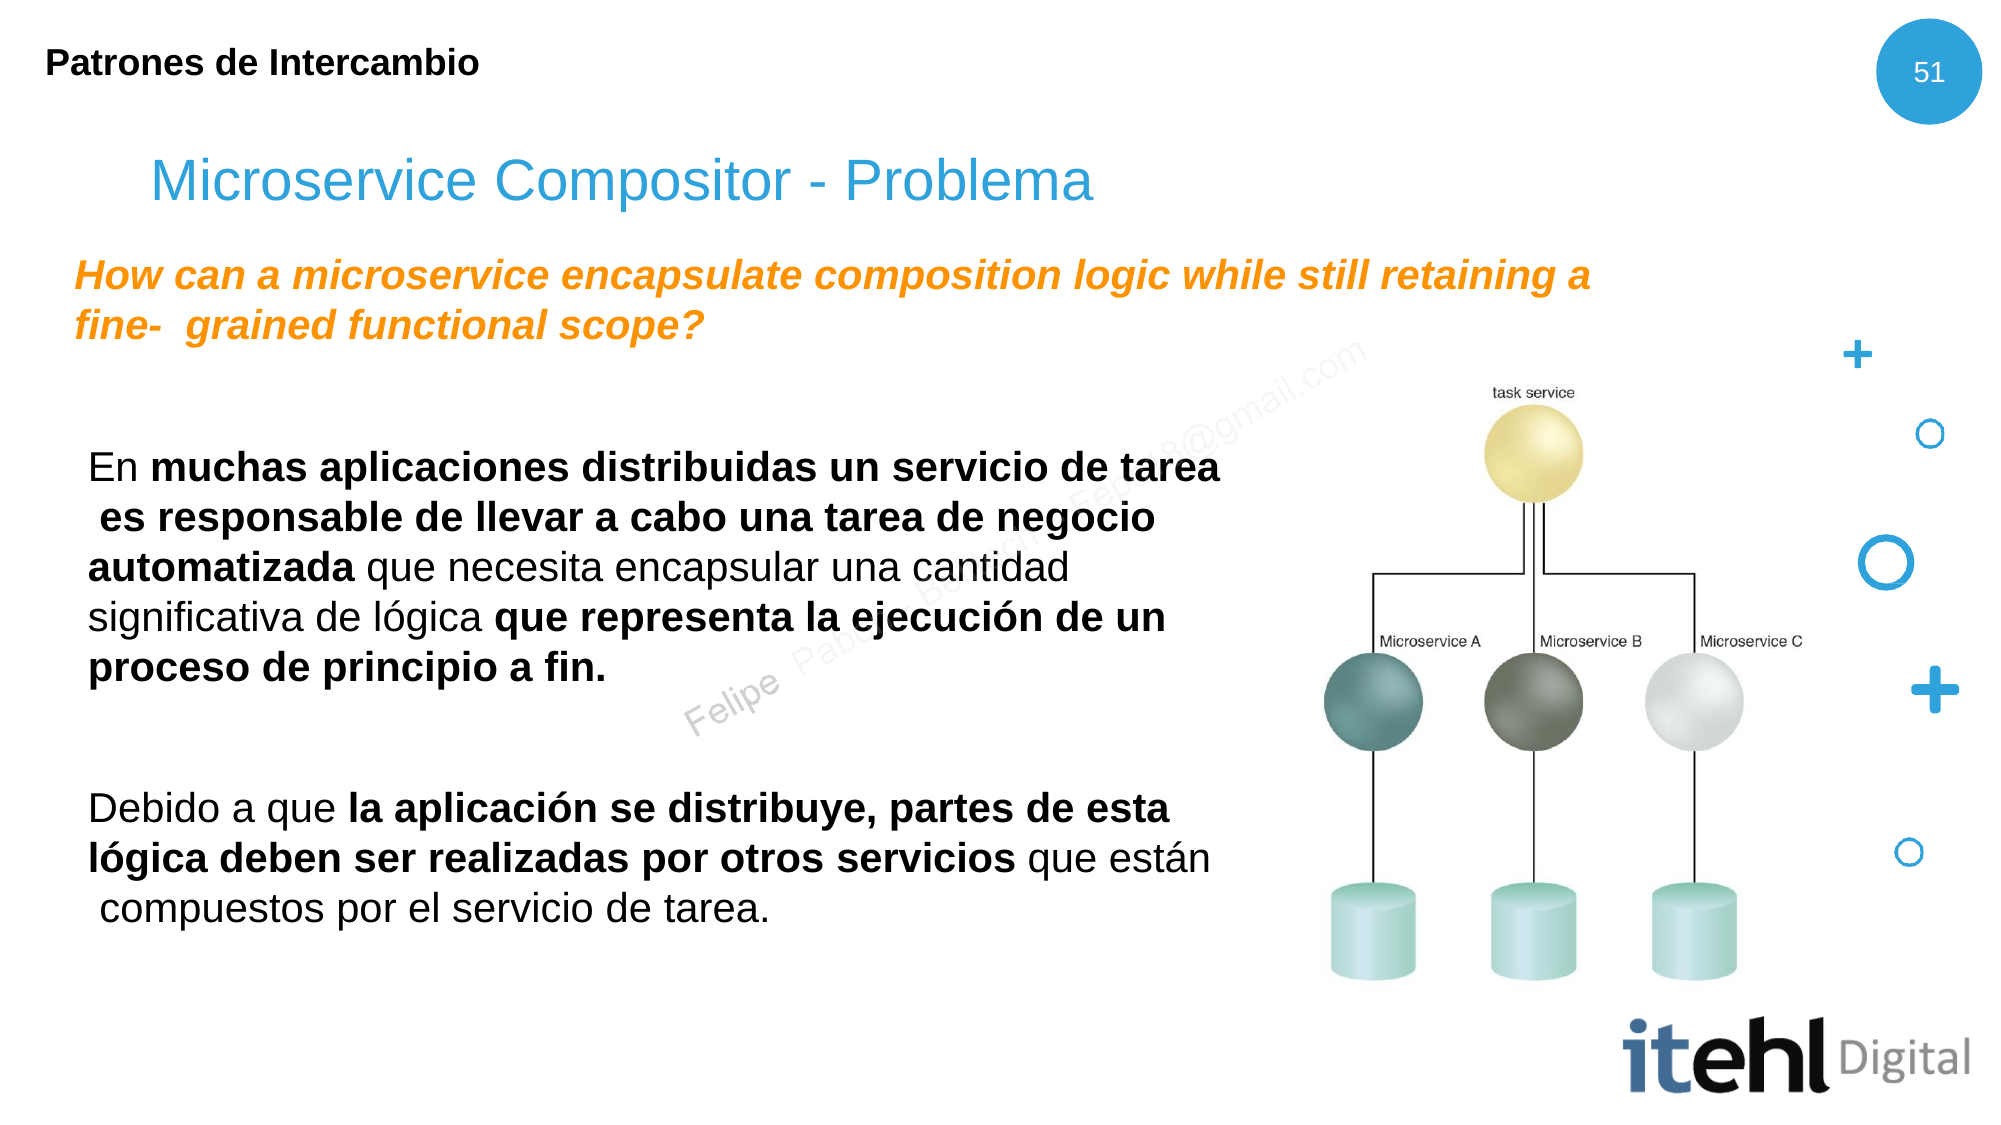

Patrones de Intercambio
51
# Microservice Compositor - Problema
How can a microservice encapsulate composition logic while still retaining a fine-  grained functional scope?

En muchas aplicaciones distribuidas un servicio de tarea  es responsable de llevar a cabo una tarea de negocio  automatizada que necesita encapsular una cantidad  significativa de lógica que representa la ejecución de un  proceso de principio a fin.

Debido a que la aplicación se distribuye, partes de esta  lógica deben ser realizadas por otros servicios que están  compuestos por el servicio de tarea.